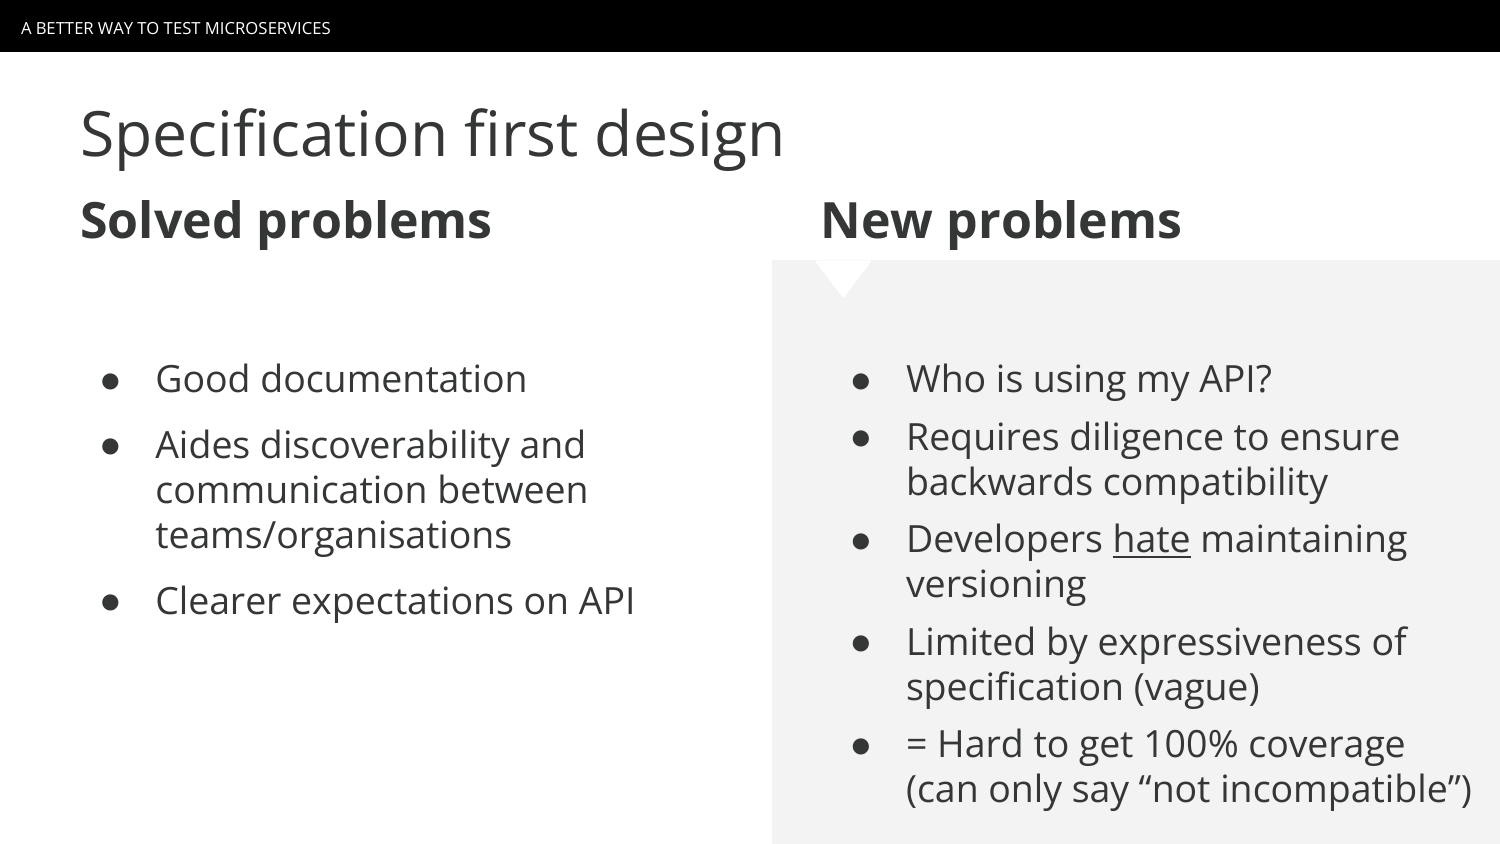

A BETTER WAY TO TEST MICROSERVICES
Specification first design
Solved problems
New problems

Good documentation
Aides discoverability and communication between teams/organisations
Clearer expectations on API

Who is using my API?
Requires diligence to ensure backwards compatibility
Developers hate maintaining versioning
Limited by expressiveness of specification (vague)
= Hard to get 100% coverage (can only say “not incompatible”)